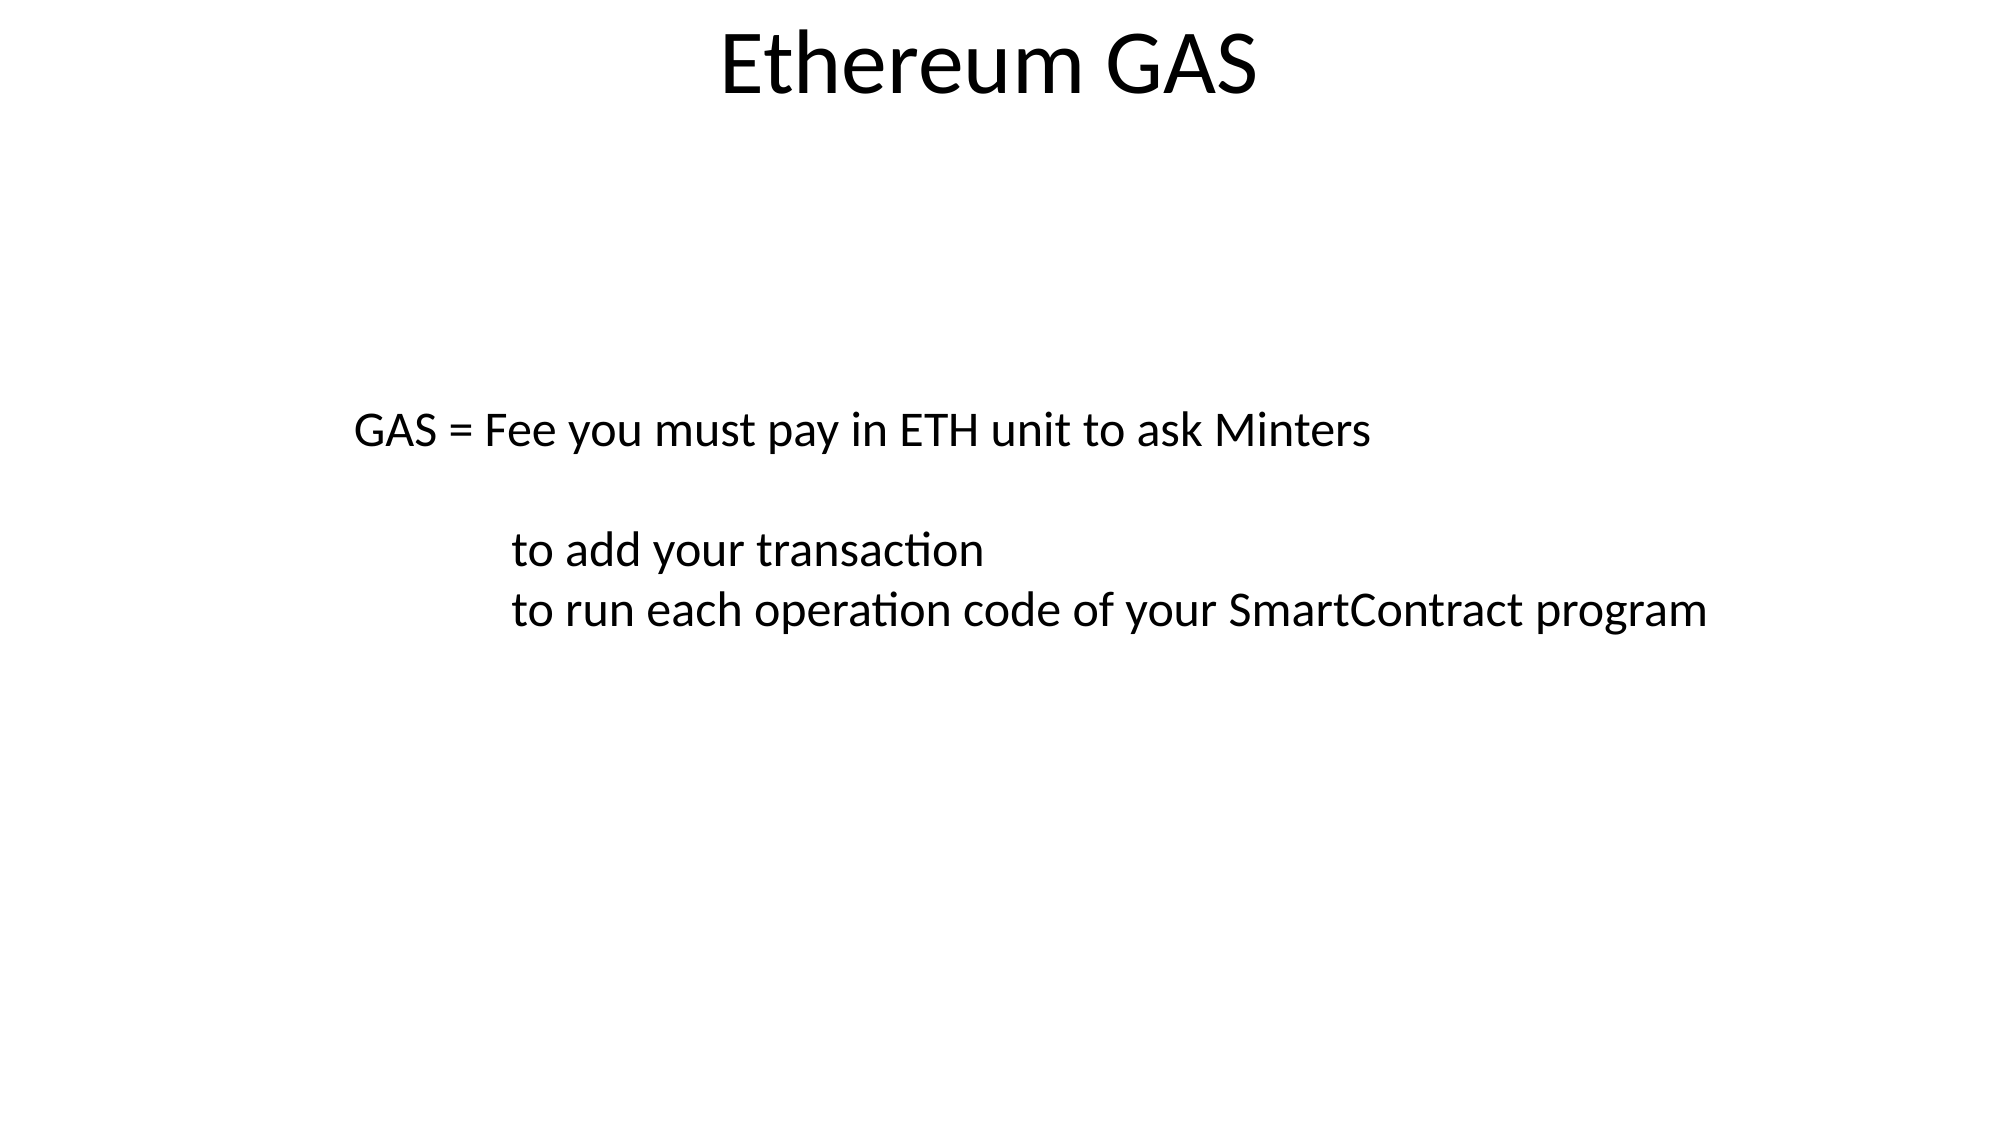

# Ethereum GAS
GAS = Fee you must pay in ETH unit to ask Minters

              to add your transaction
              to run each operation code of your SmartContract program